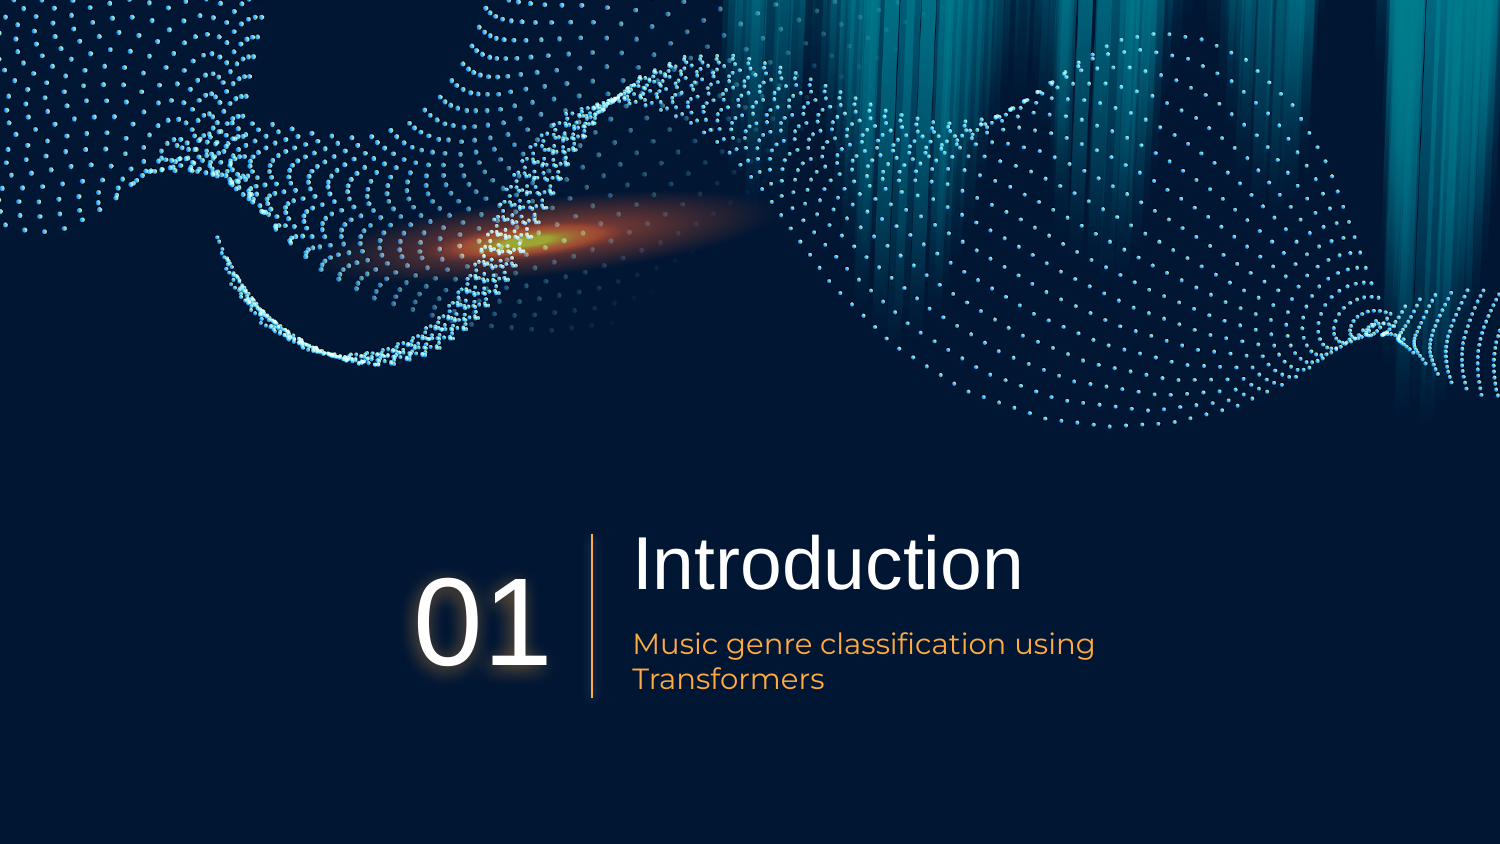

# Introduction
01
Music genre classification using Transformers